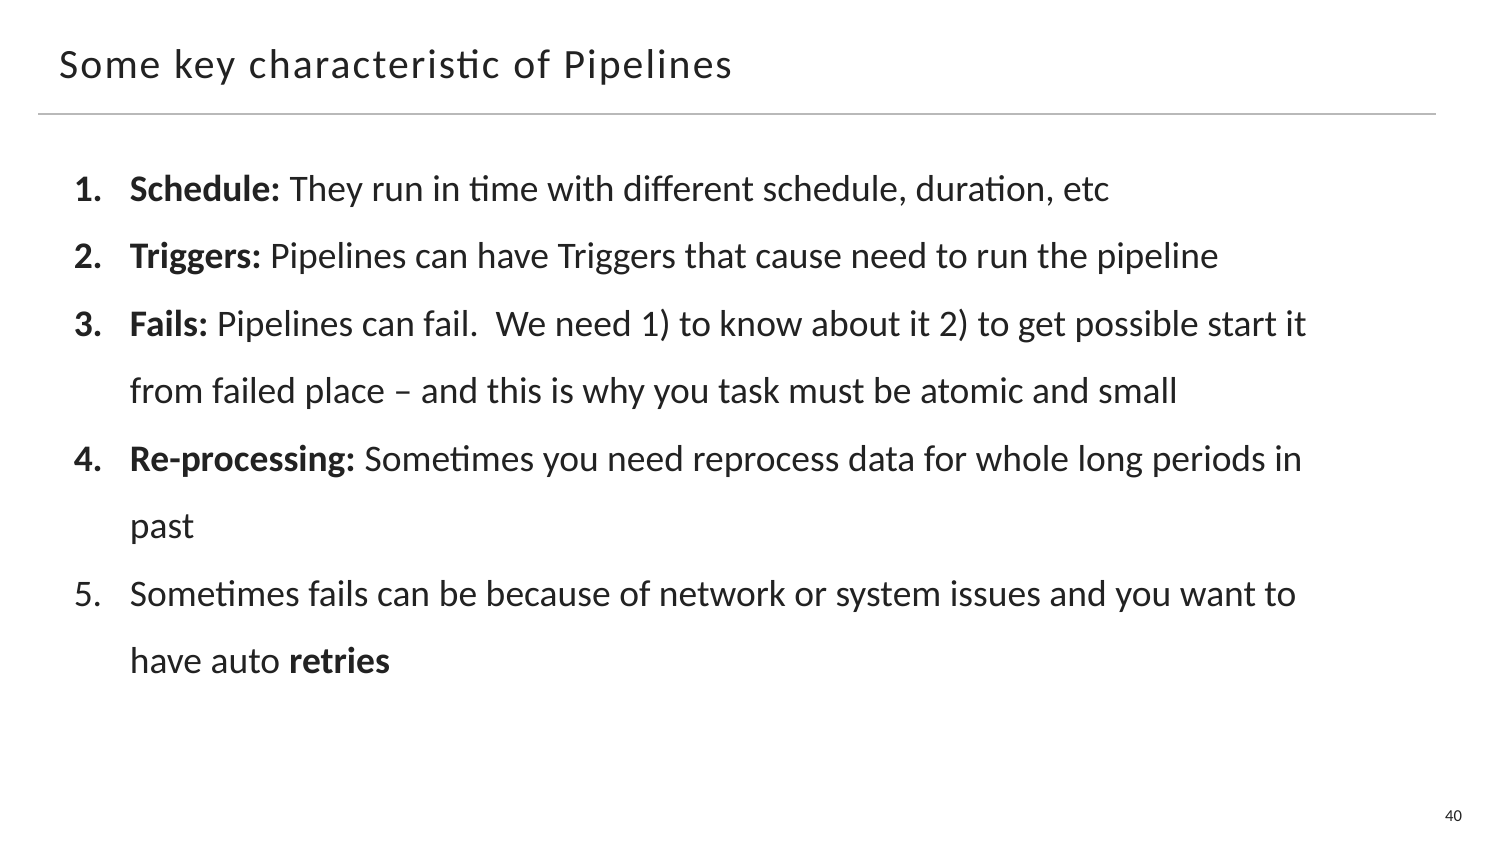

# Some key characteristic of Pipelines
Schedule: They run in time with different schedule, duration, etc
Triggers: Pipelines can have Triggers that cause need to run the pipeline
Fails: Pipelines can fail.  We need 1) to know about it 2) to get possible start it from failed place – and this is why you task must be atomic and small
Re-processing: Sometimes you need reprocess data for whole long periods in past
Sometimes fails can be because of network or system issues and you want to have auto retries
40